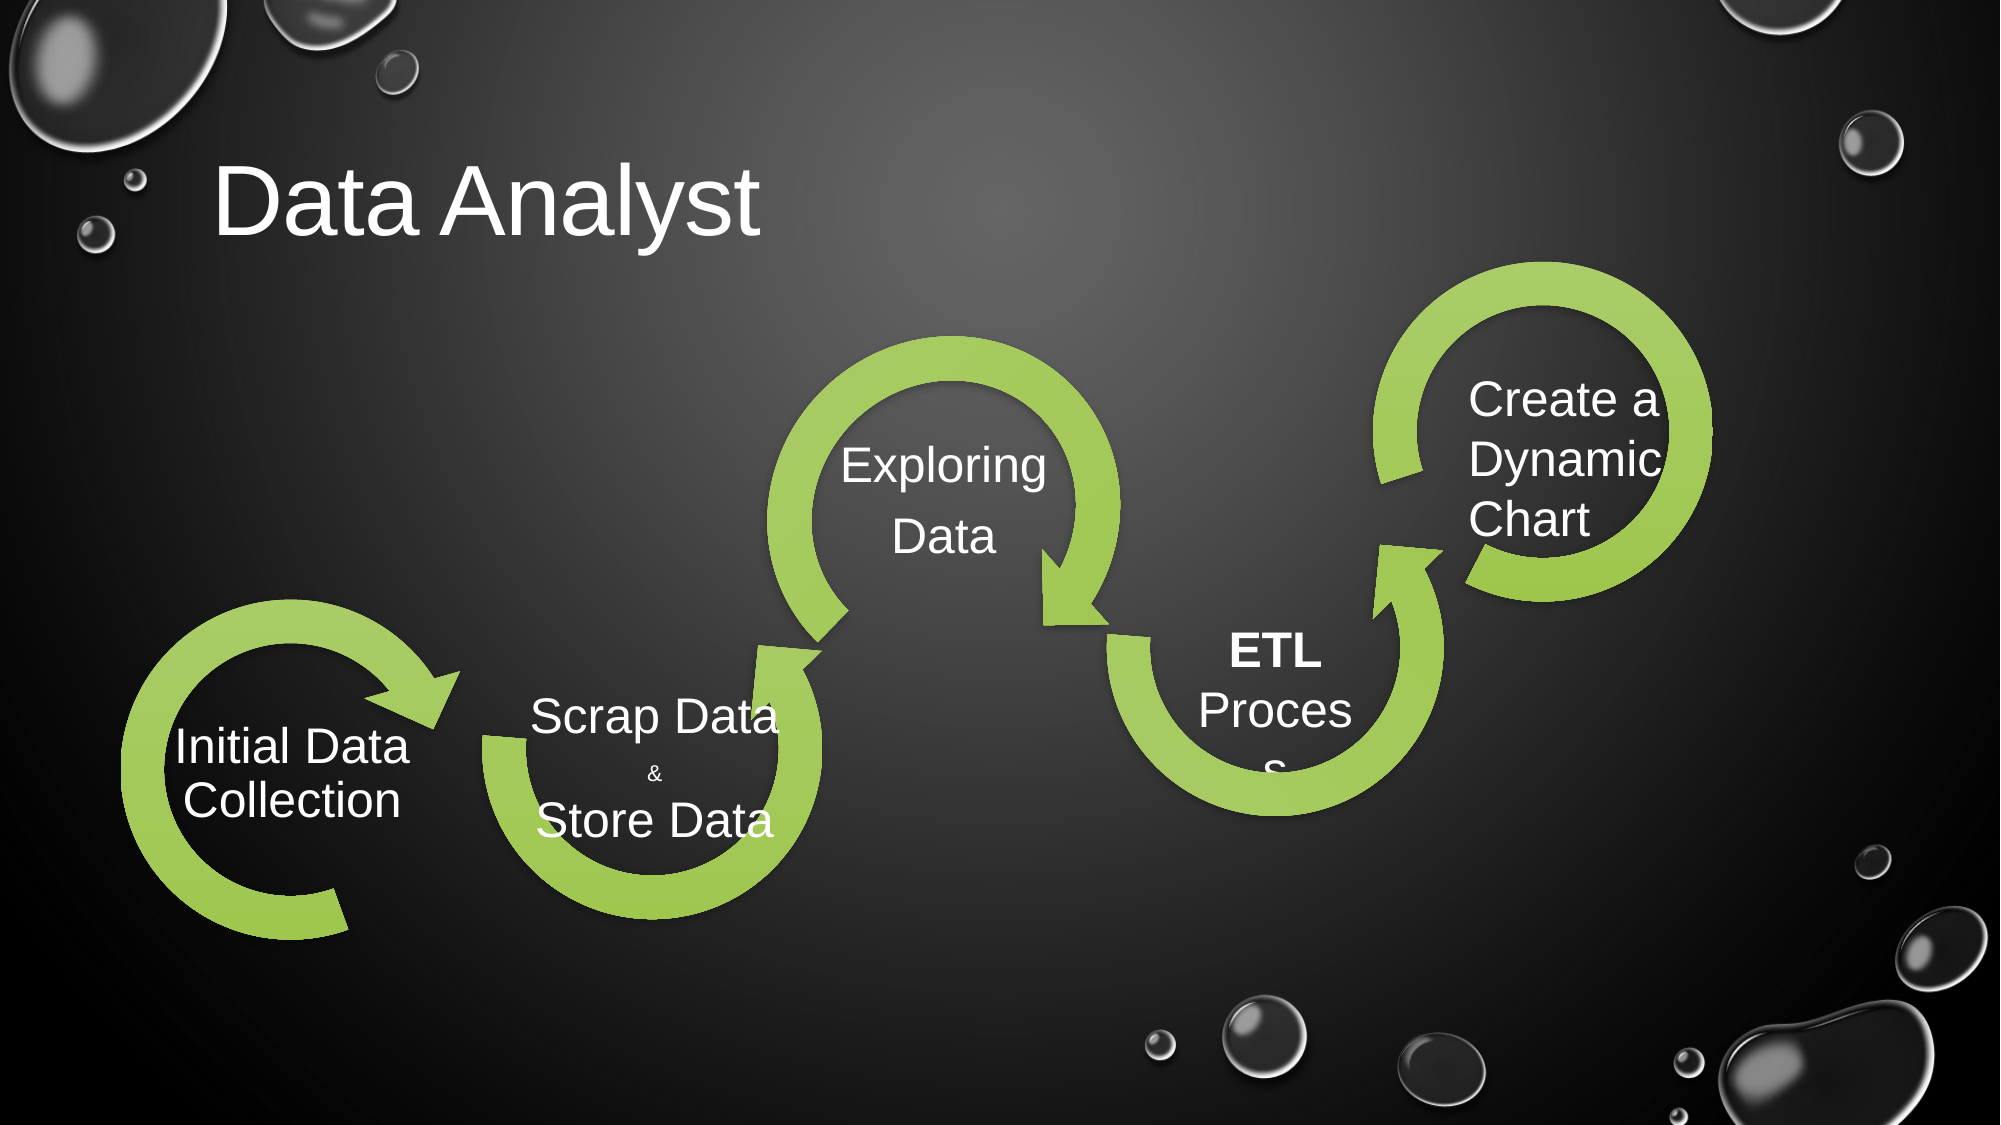

Data Analyst
Initial Data Collection
Scrap Data
&
Store Data
Exploring
Data

Create a Dynamic Chart

ETL Process